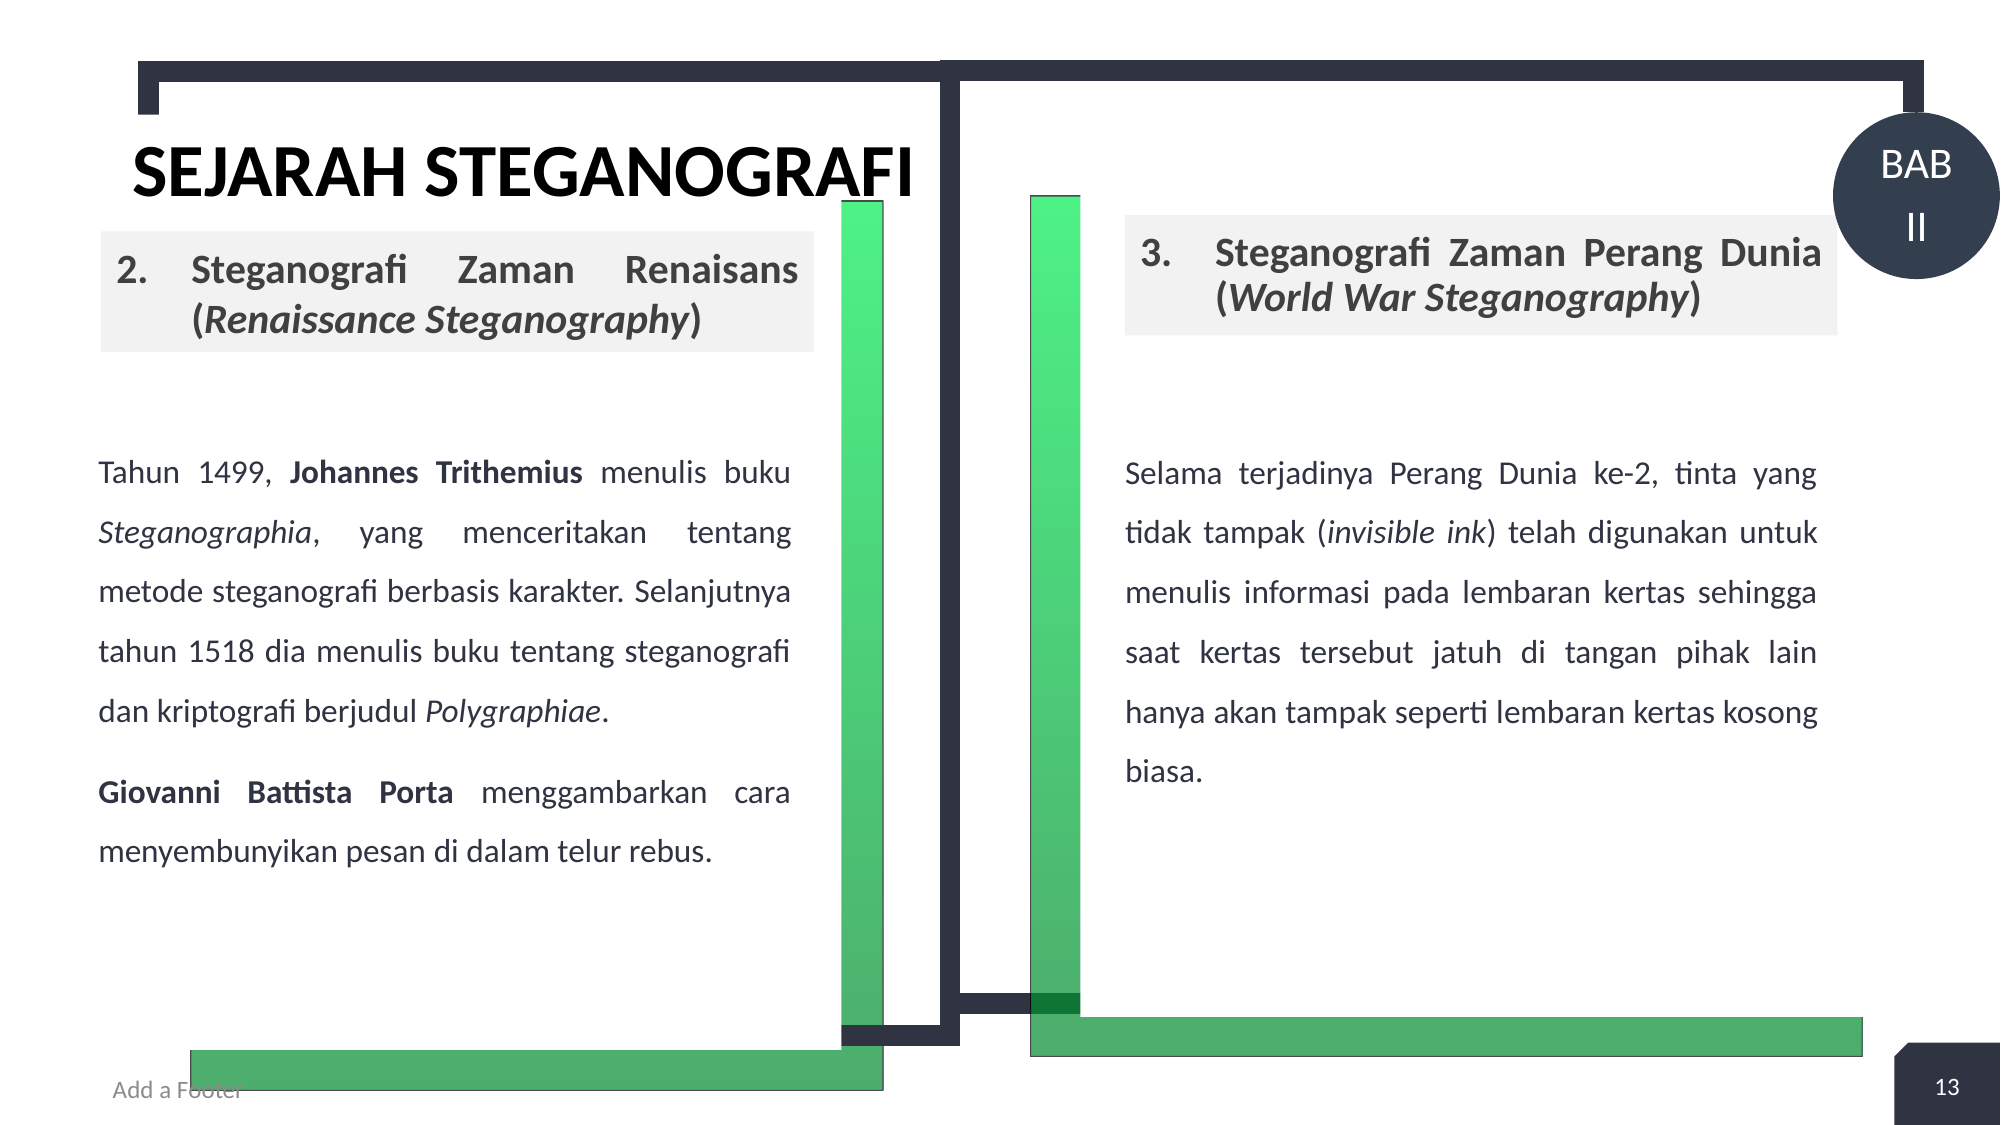

2

+

BAB
II
Sejarah steganografi
Steganografi Zaman Perang Dunia (World War Steganography)
Steganografi Zaman Renaisans (Renaissance Steganography)
Tahun 1499, Johannes Trithemius menulis buku Steganographia, yang menceritakan tentang metode steganografi berbasis karakter. Selanjutnya tahun 1518 dia menulis buku tentang steganografi dan kriptografi berjudul Polygraphiae.
Giovanni Battista Porta menggambarkan cara menyembunyikan pesan di dalam telur rebus.
Selama terjadinya Perang Dunia ke-2, tinta yang tidak tampak (invisible ink) telah digunakan untuk menulis informasi pada lembaran kertas sehingga saat kertas tersebut jatuh di tangan pihak lain hanya akan tampak seperti lembaran kertas kosong biasa.
13
Add a Footer